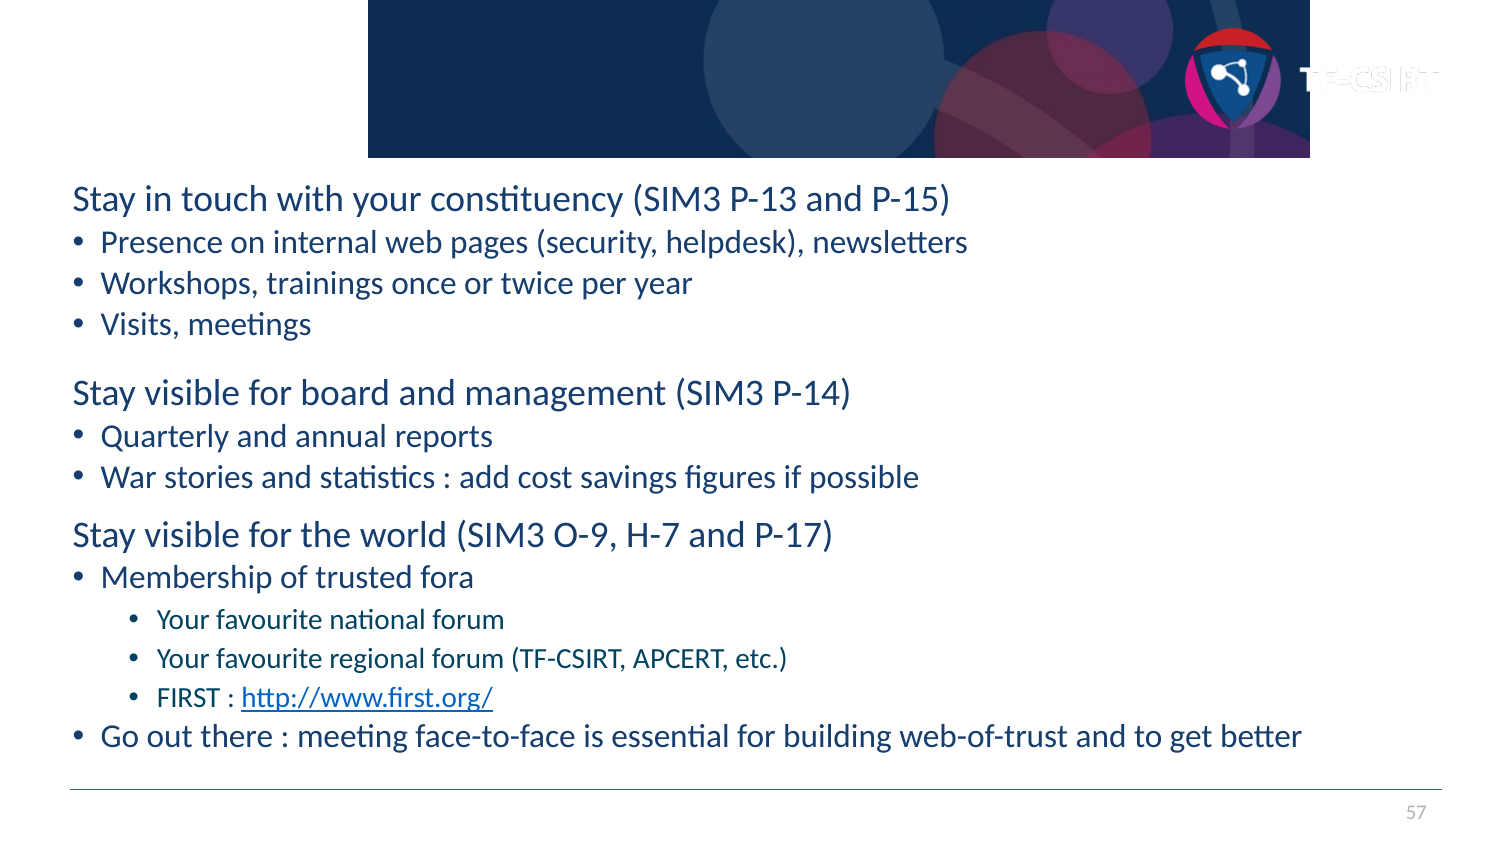

# Stay in the picture
Stay in touch with your constituency (SIM3 P-13 and P-15)
Presence on internal web pages (security, helpdesk), newsletters
Workshops, trainings once or twice per year
Visits, meetings

Stay visible for board and management (SIM3 P-14)
Quarterly and annual reports
War stories and statistics : add cost savings figures if possible

Stay visible for the world (SIM3 O-9, H-7 and P-17)
Membership of trusted fora
Your favourite national forum
Your favourite regional forum (TF-CSIRT, APCERT, etc.)
FIRST : http://www.first.org/
Go out there : meeting face-to-face is essential for building web-of-trust and to get better
57